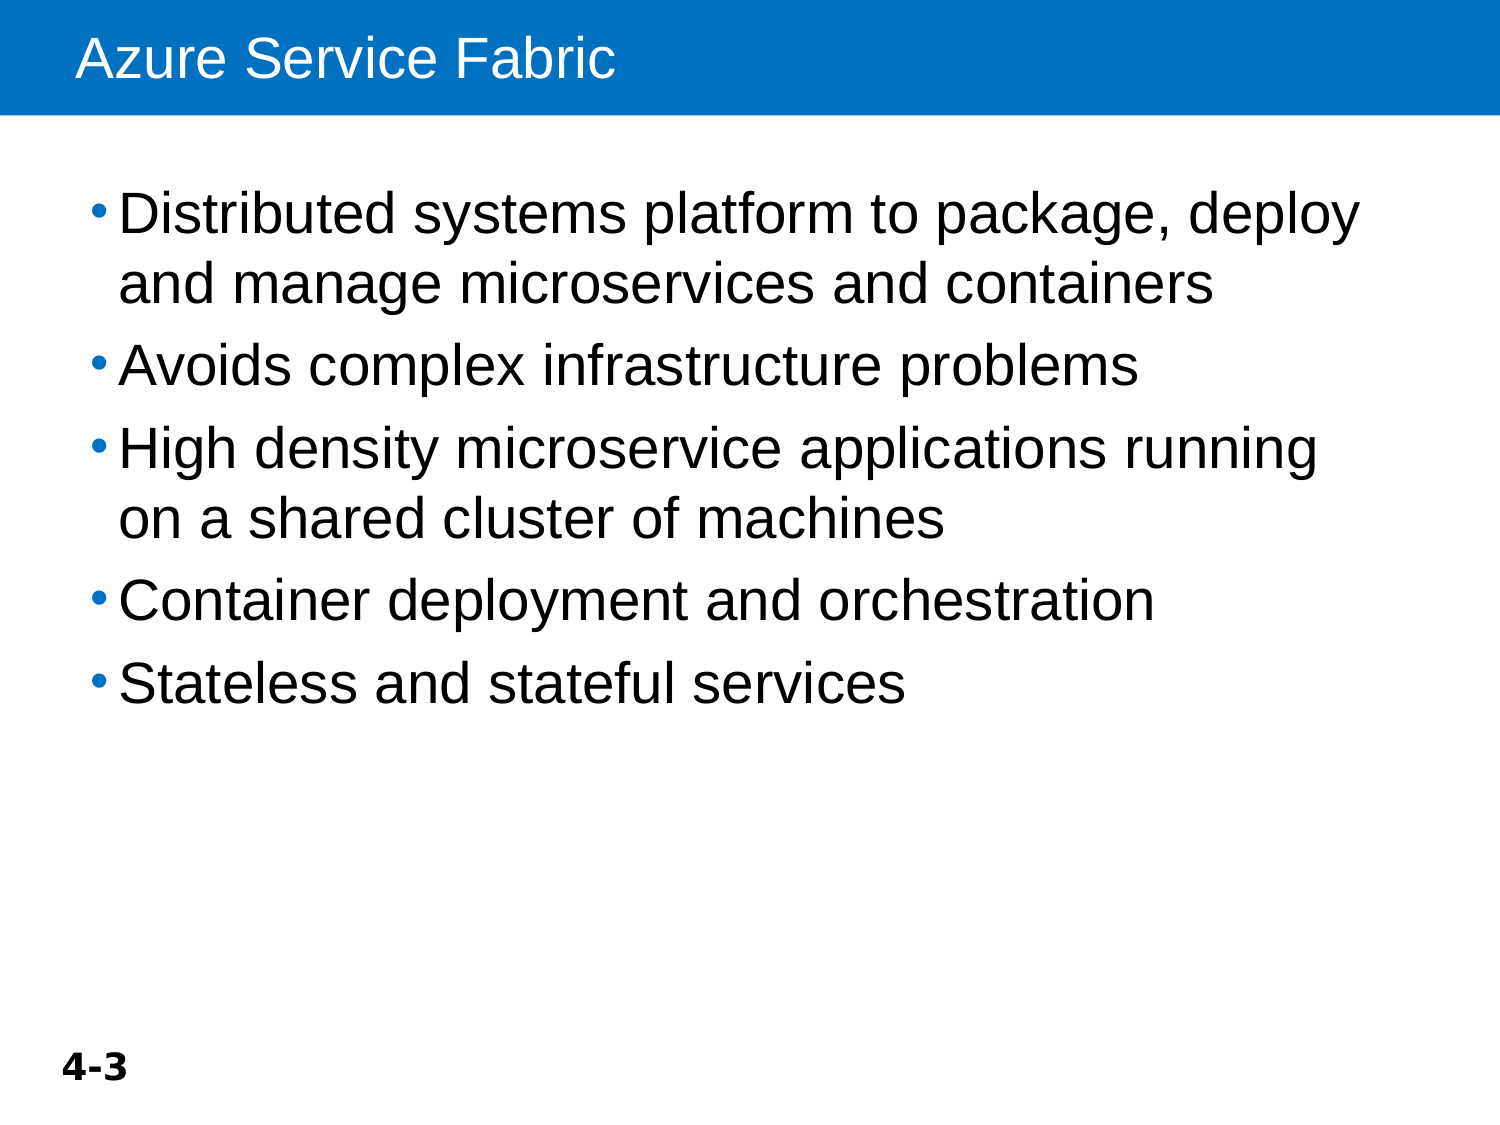

# Azure Service Fabric
Distributed systems platform to package, deploy and manage microservices and containers
Avoids complex infrastructure problems
High density microservice applications running on a shared cluster of machines
Container deployment and orchestration
Stateless and stateful services

4-3